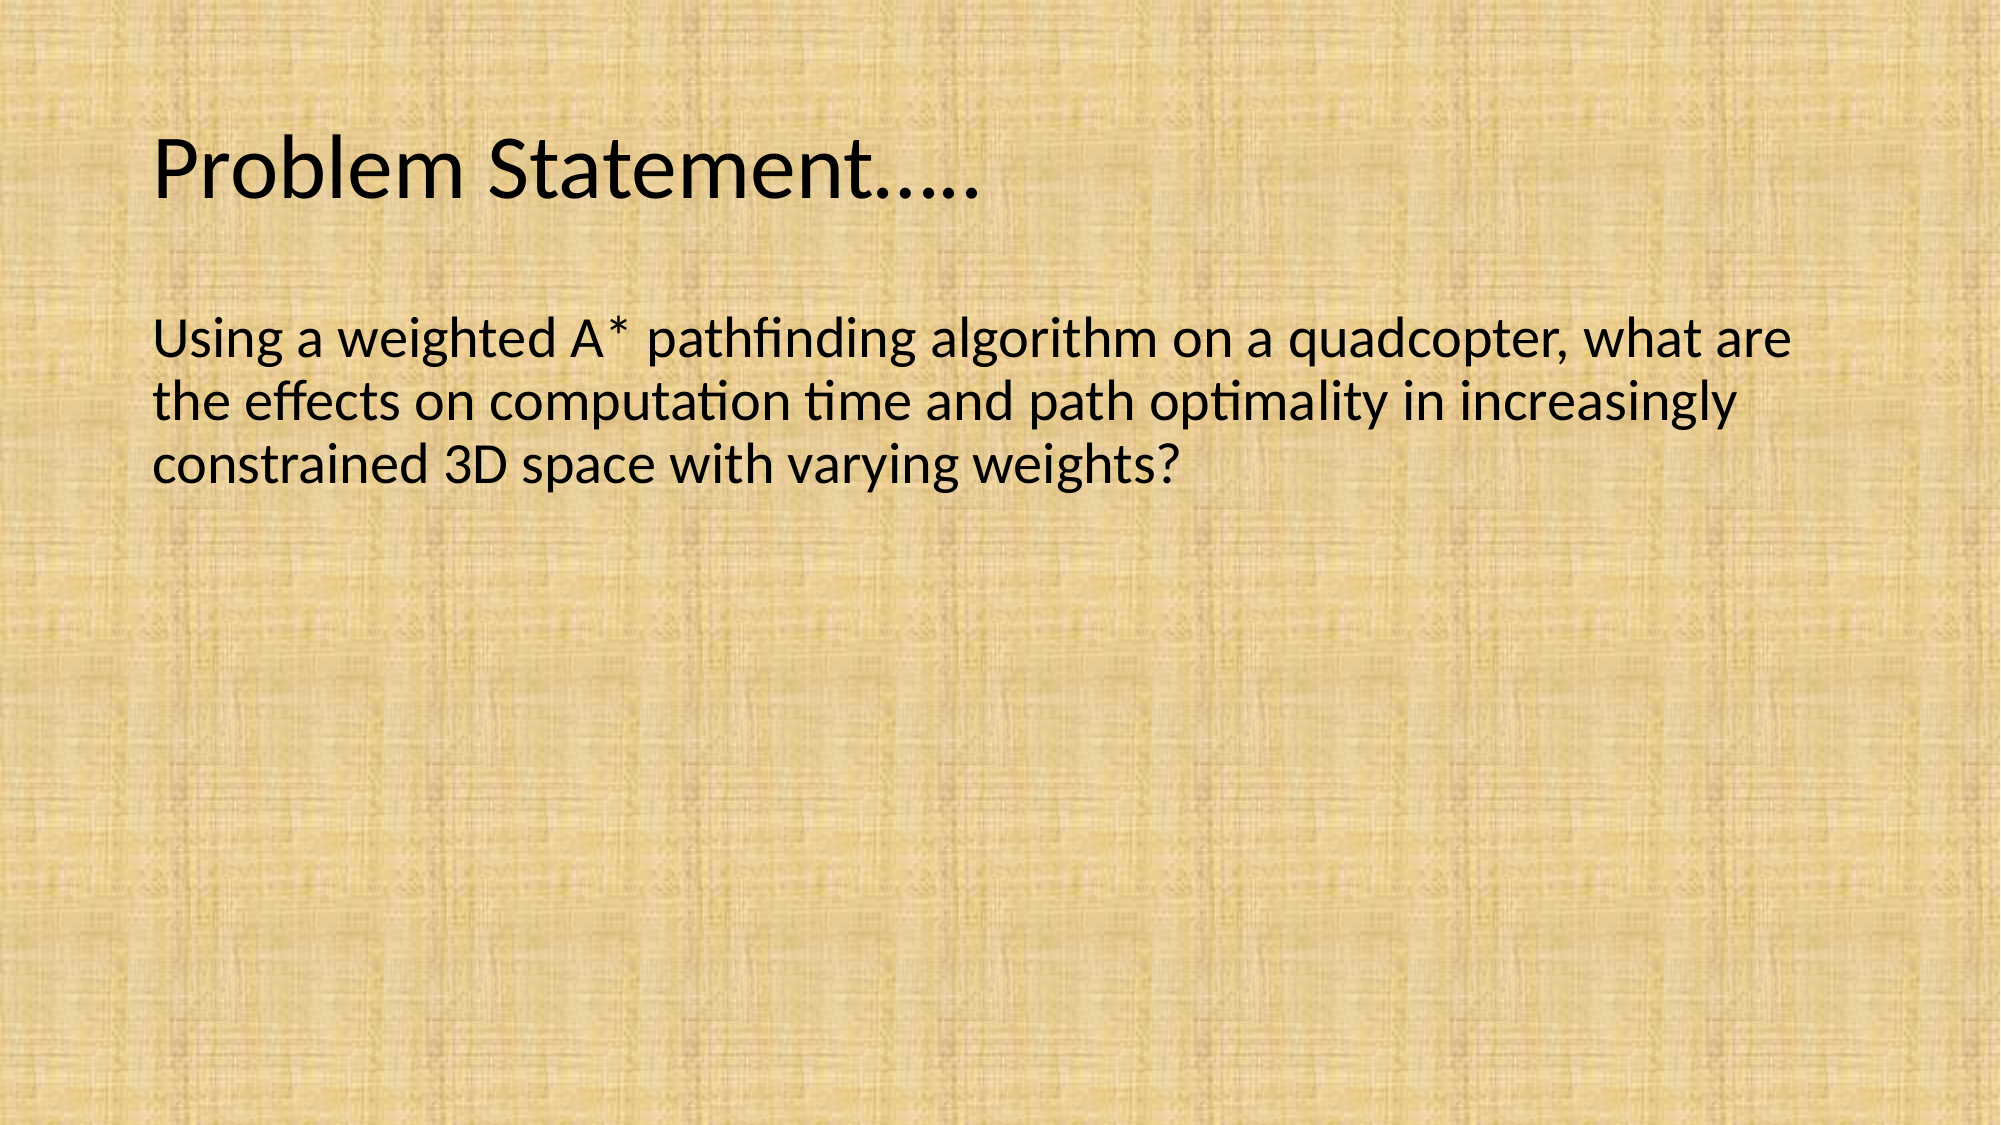

# Problem Statement…..
Using a weighted A* pathfinding algorithm on a quadcopter, what are the effects on computation time and path optimality in increasingly constrained 3D space with varying weights?